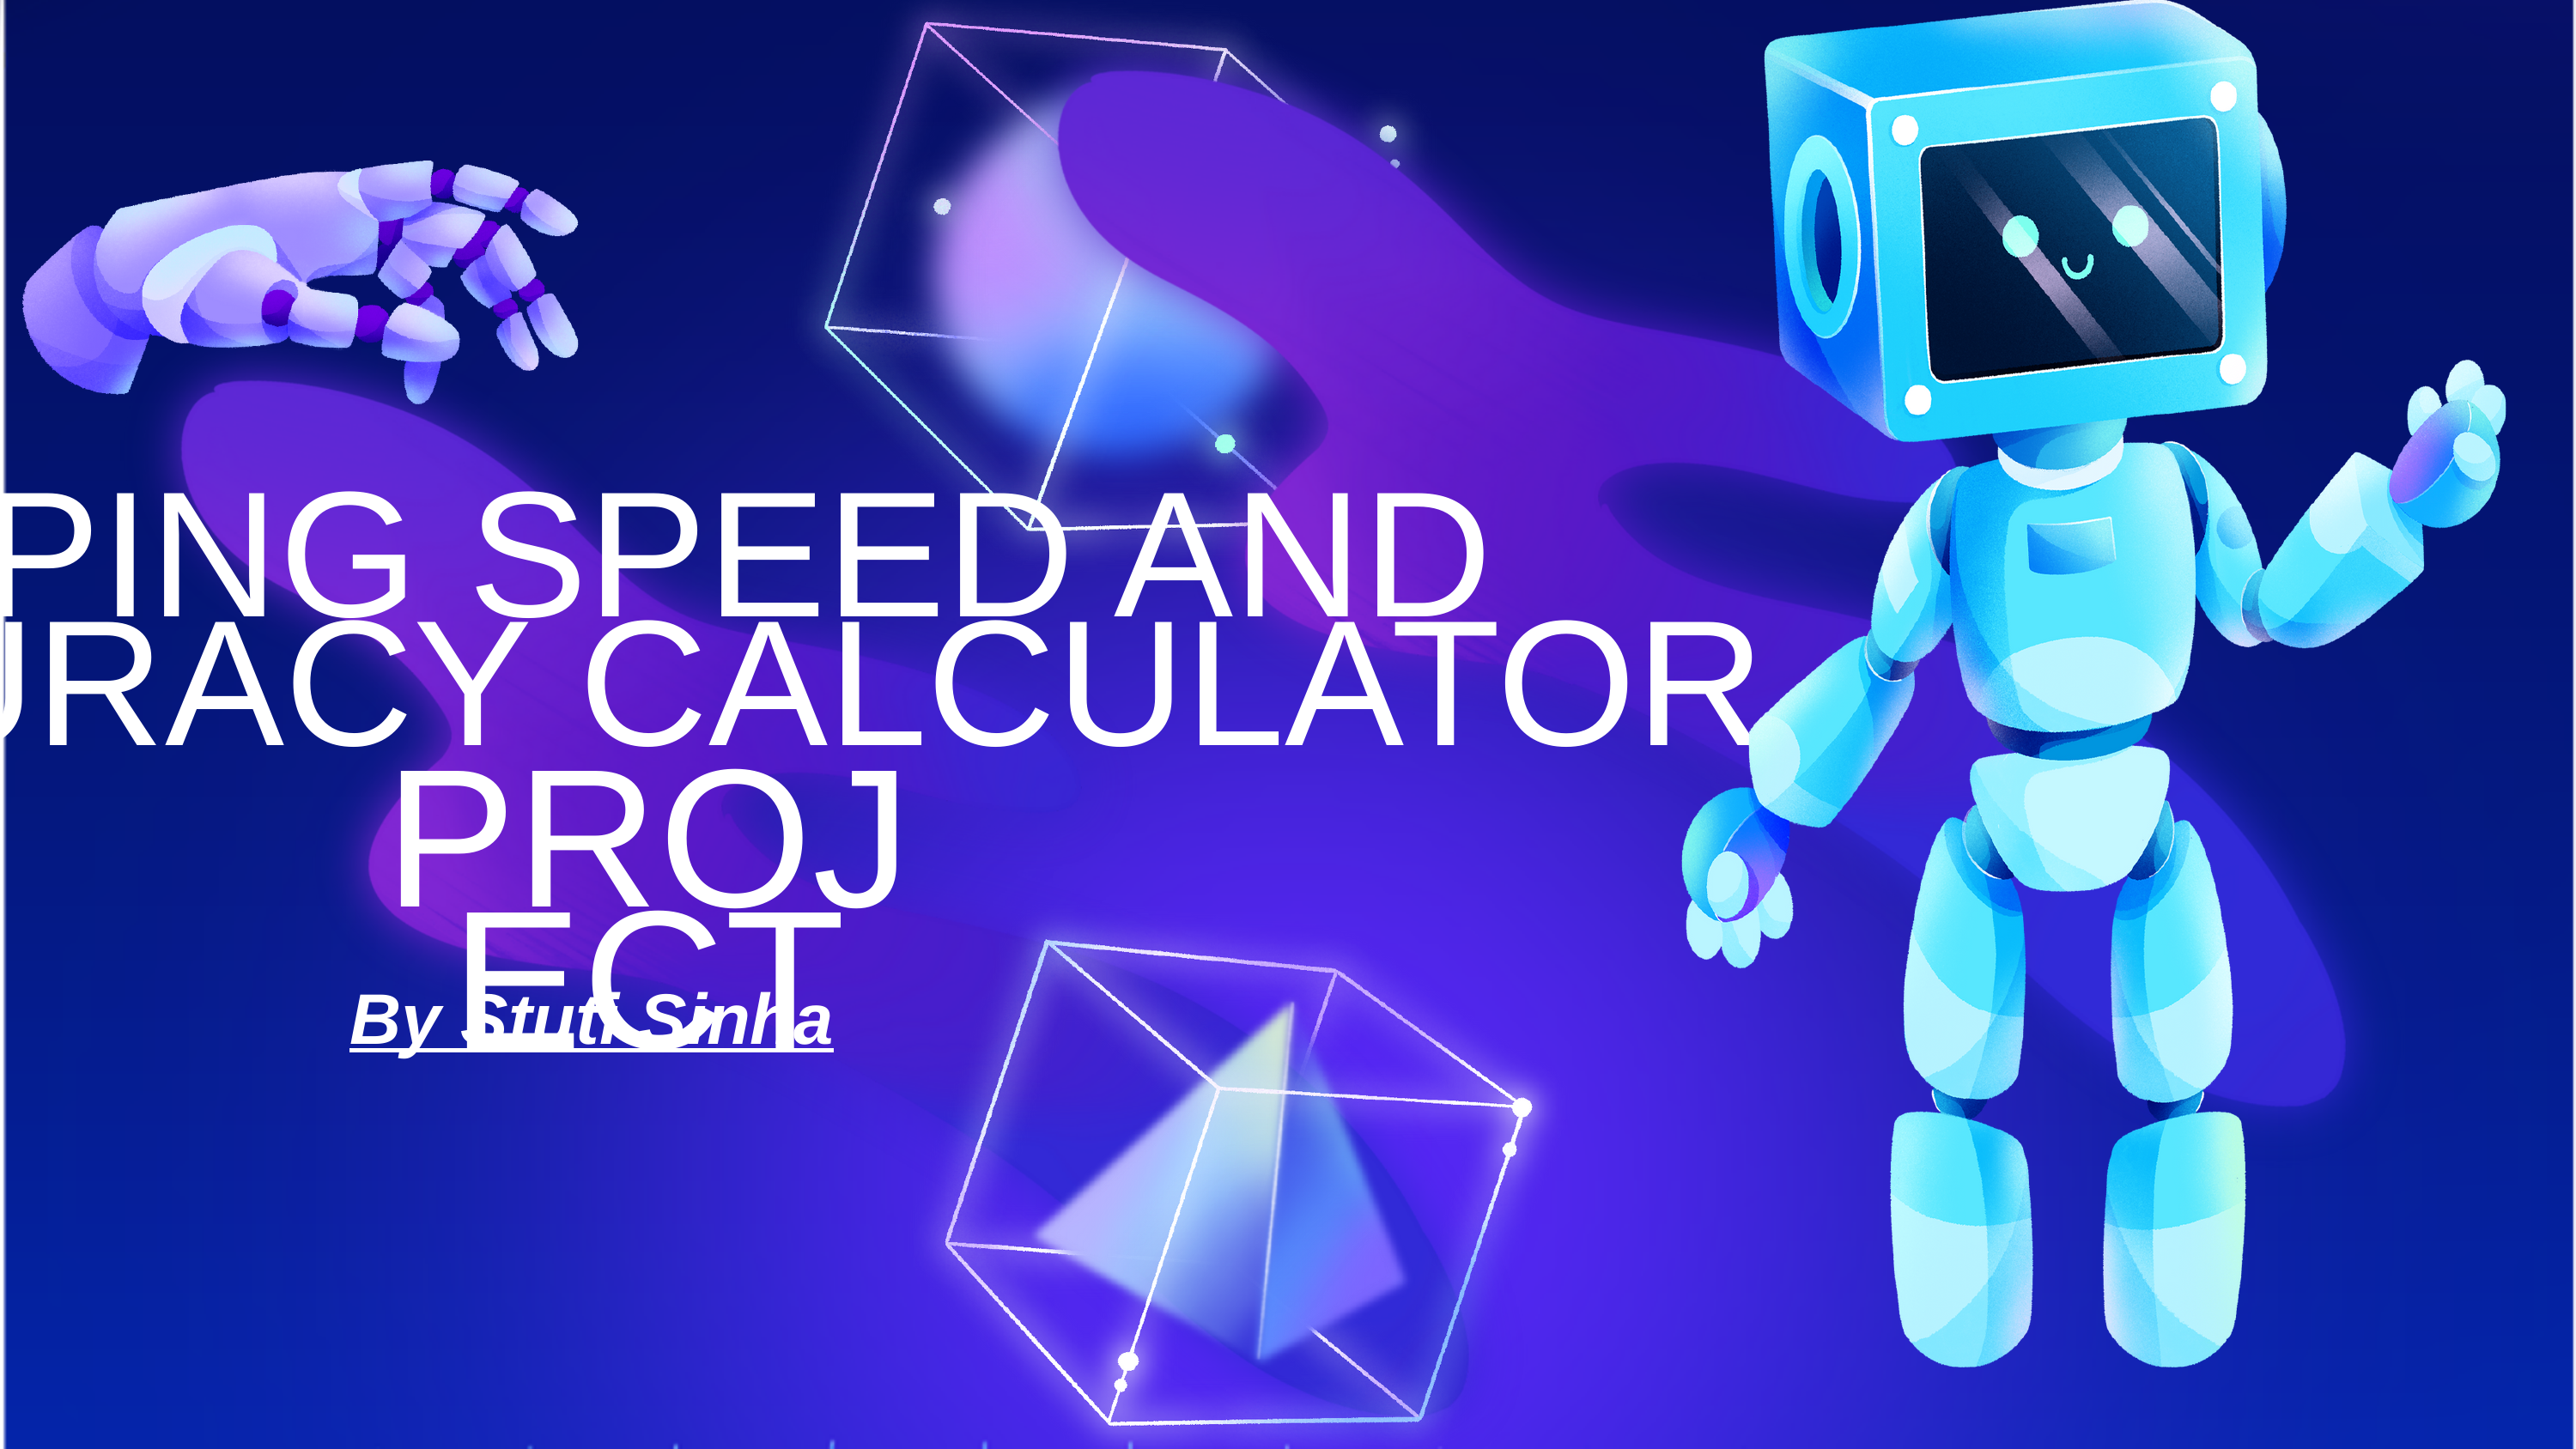

TYPING SPEED AND
ACCURACY CALCULATOR
PROJECT

By Stuti Sinha